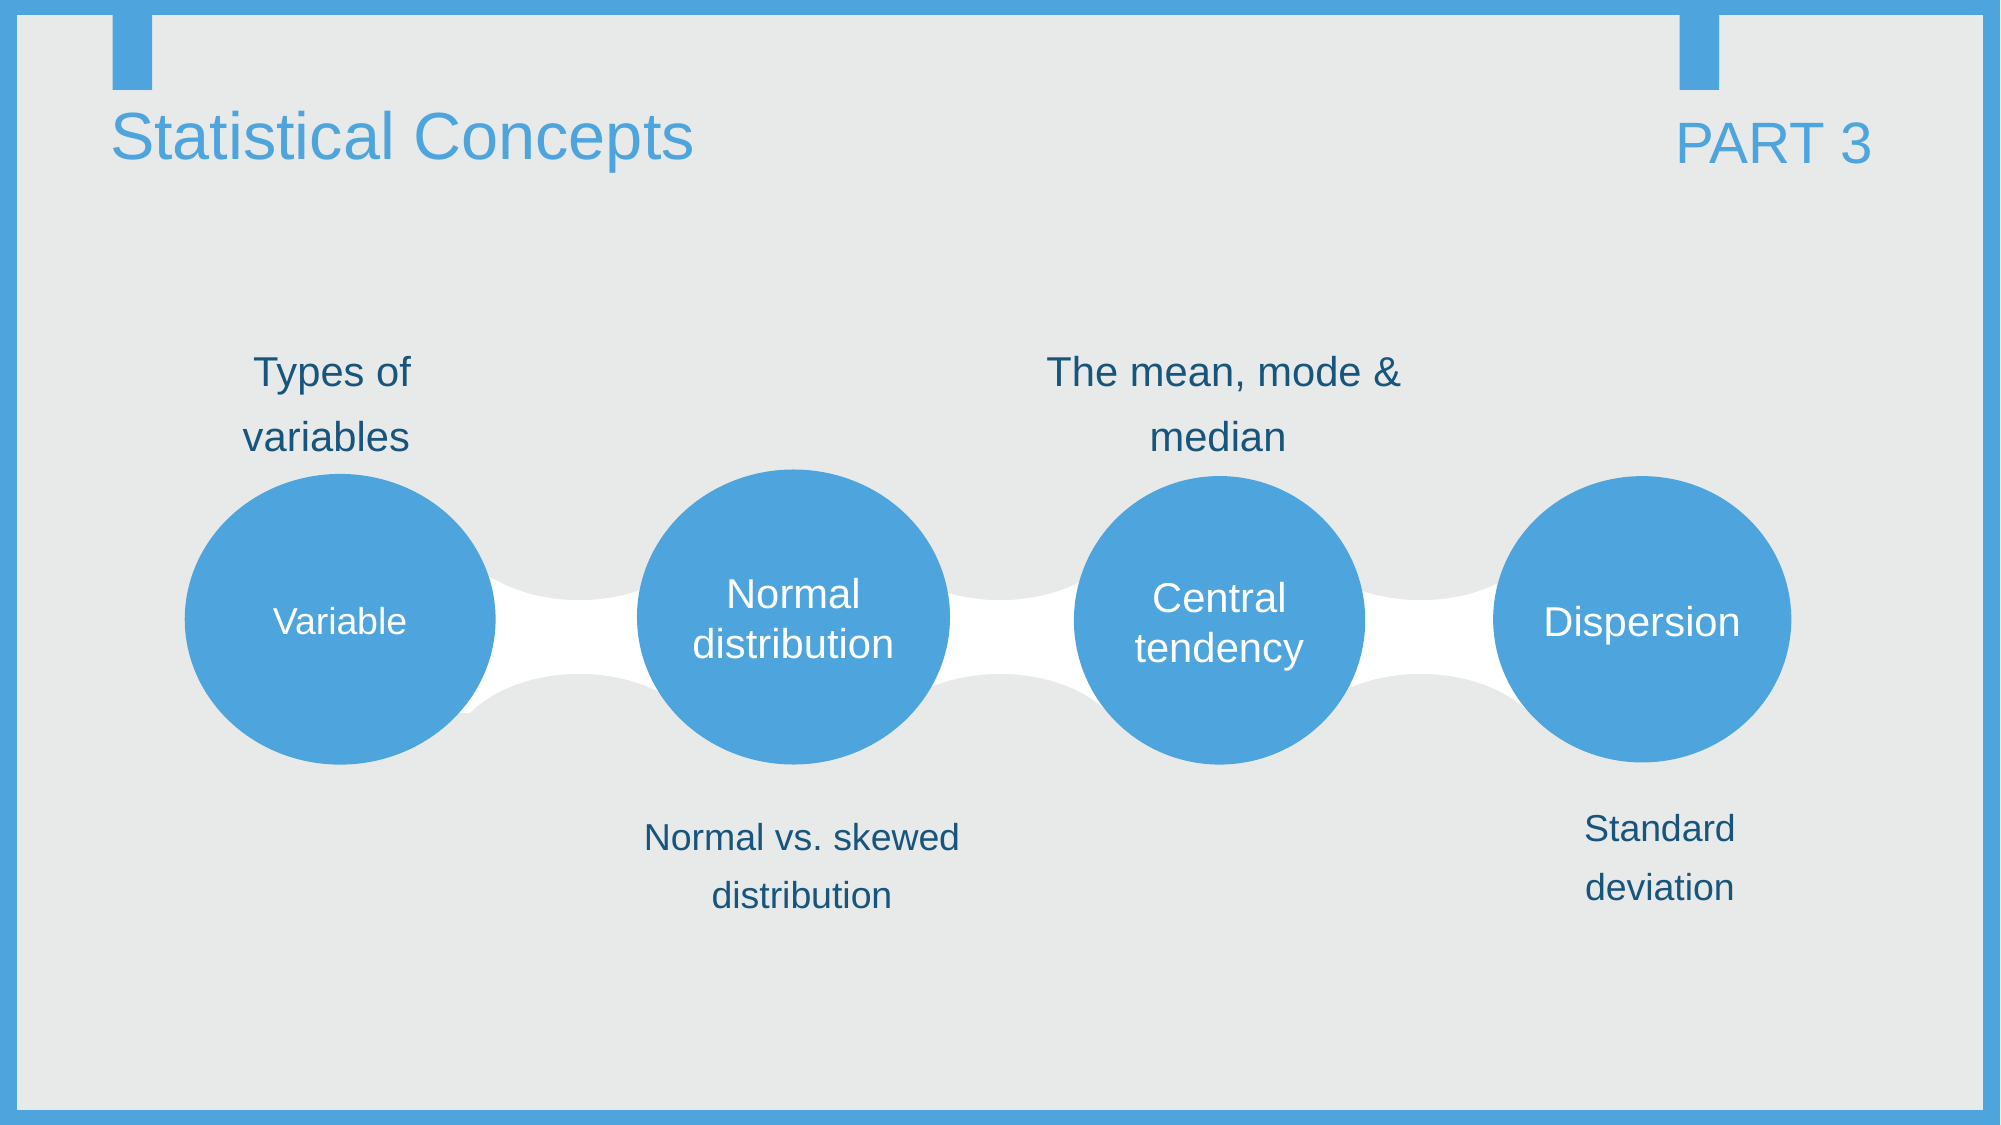

Statistical Concepts
PART 3
Types of variables
The mean, mode & median
Normal distribution
Variable
Central tendency
Dispersion

Standard deviation
Normal vs. skewed distribution